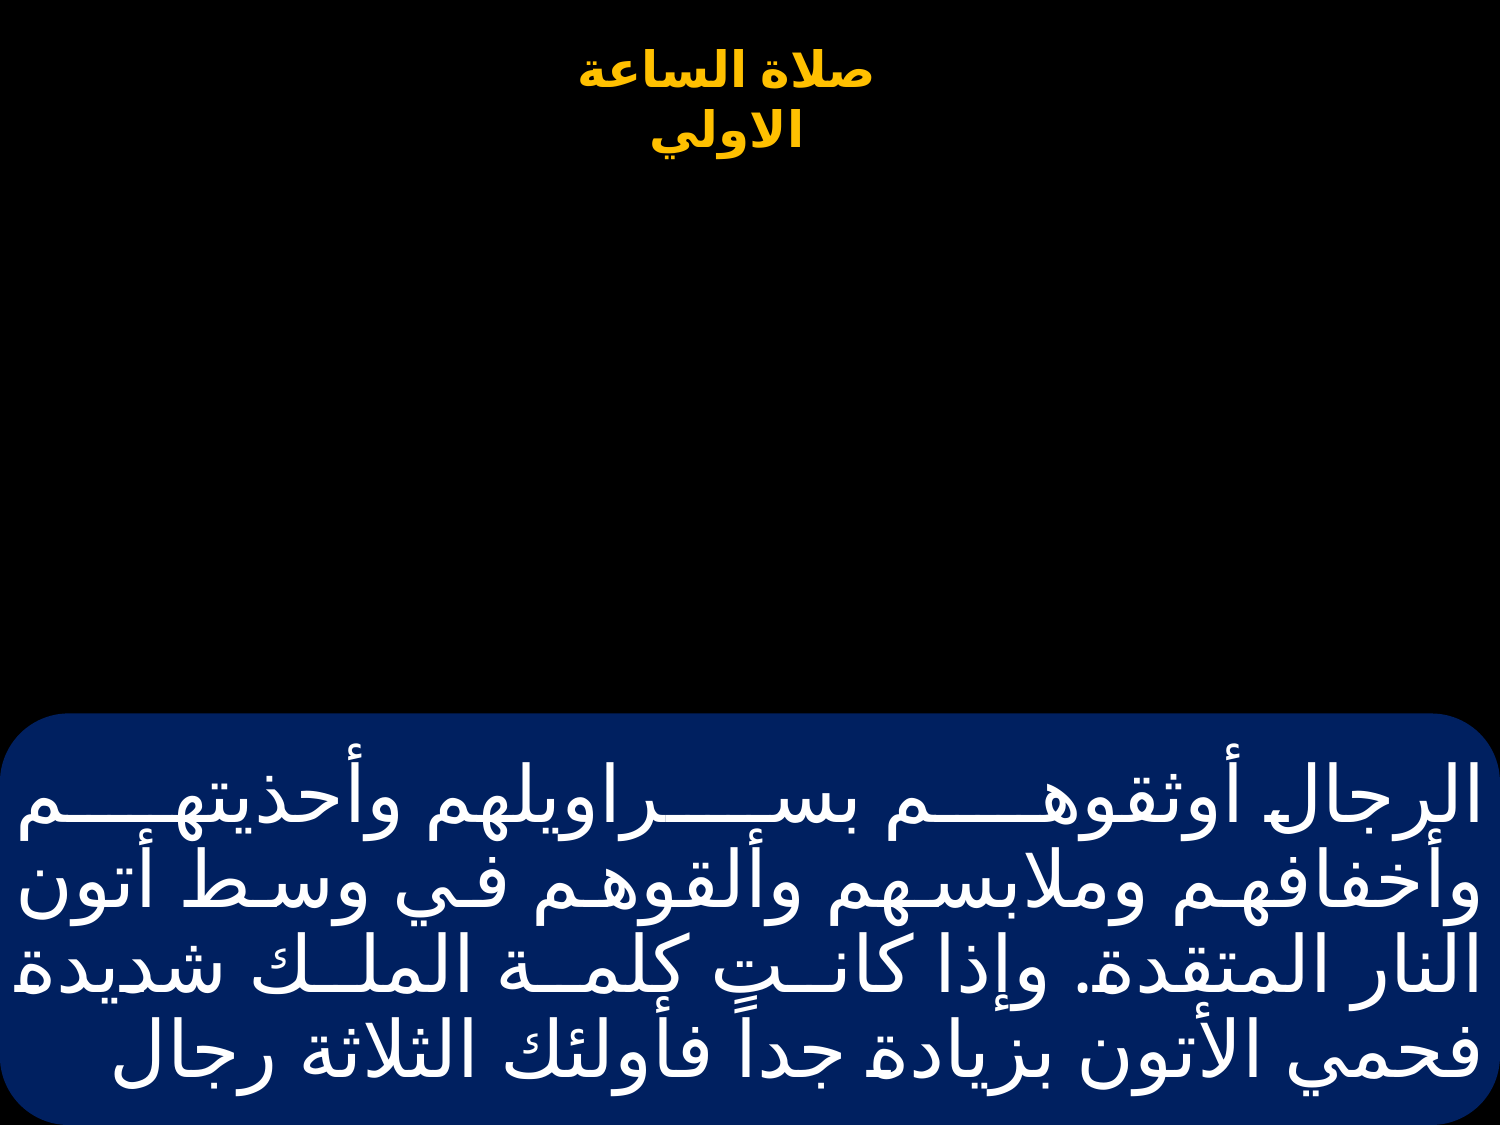

# الرجال أوثقوهم بسراويلهم وأحذيتهم وأخفافهم وملابسهم وألقوهم في وسط أتون النار المتقدة. وإذا كانت كلمة الملك شديدة فحمي الأتون بزيادة جداً فأولئك الثلاثة رجال